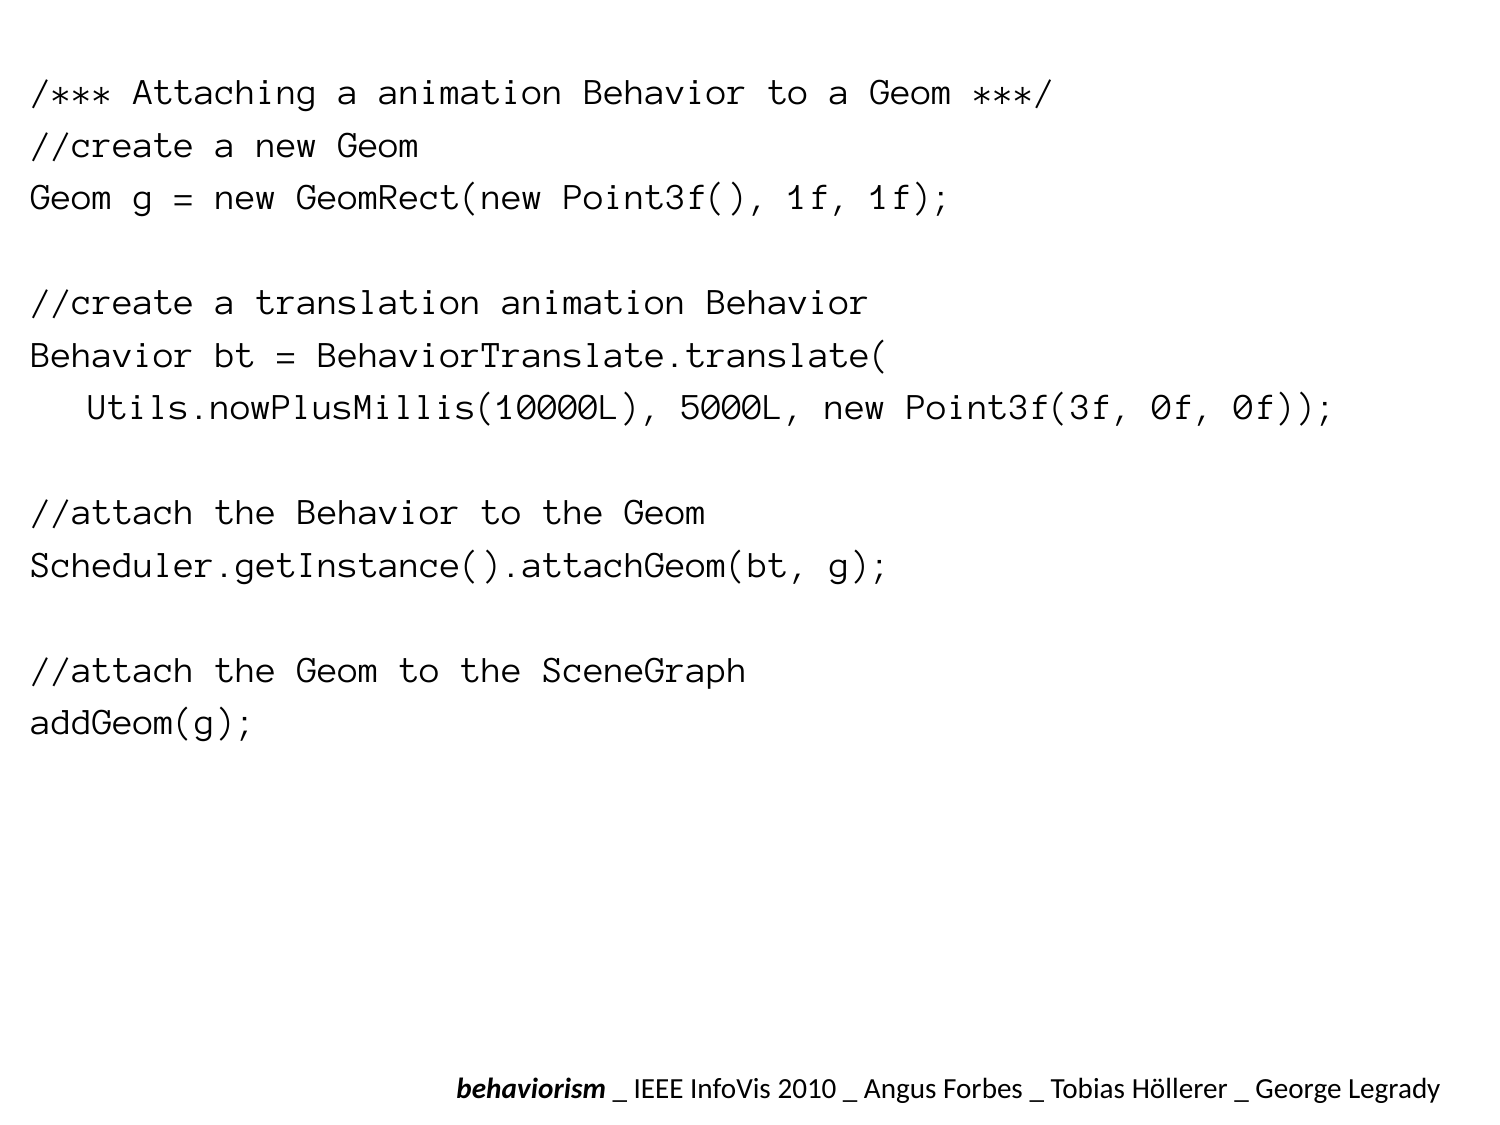

#
/*** Attaching a animation Behavior to a Geom ***/
//create a new Geom
Geom g = new GeomRect(new Point3f(), 1f, 1f);

//create a translation animation Behavior
Behavior bt = BehaviorTranslate.translate(
	Utils.nowPlusMillis(10000L), 5000L, new Point3f(3f, 0f, 0f));

//attach the Behavior to the Geom
Scheduler.getInstance().attachGeom(bt, g);

//attach the Geom to the SceneGraph
addGeom(g);